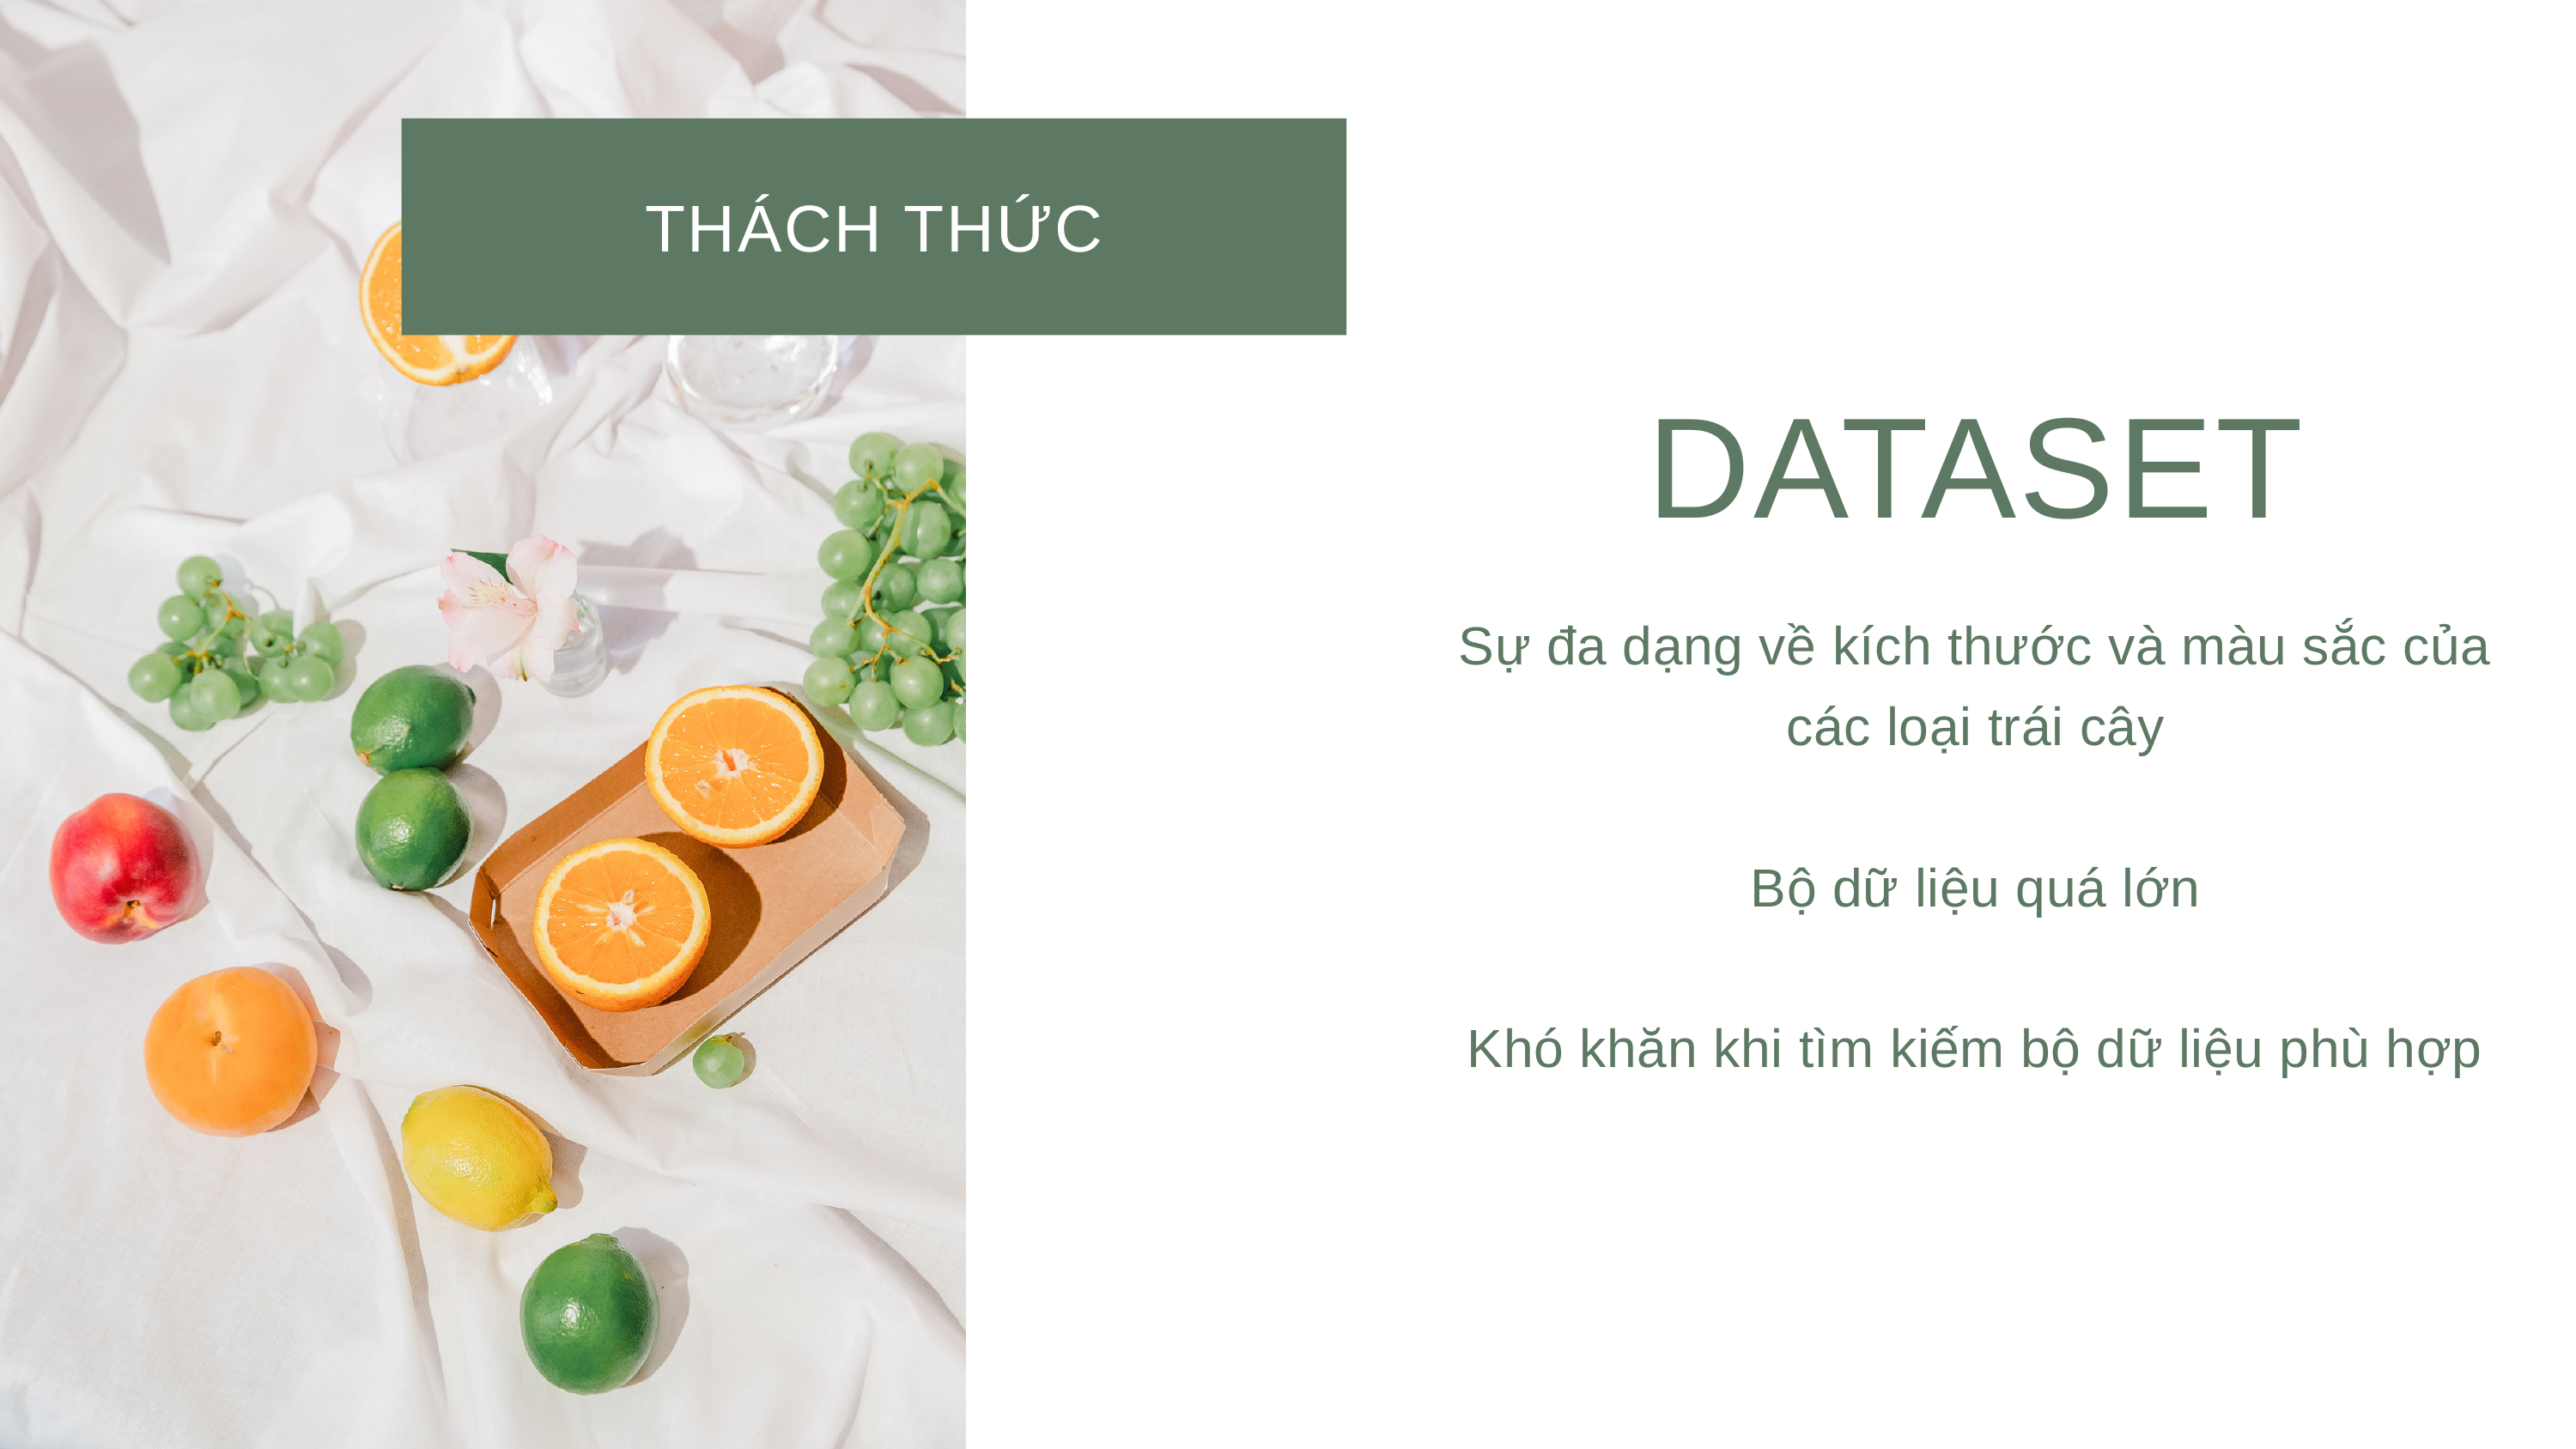

THÁCH THỨC
DATASET
Sự đa dạng về kích thước và màu sắc của các loại trái cây

Bộ dữ liệu quá lớn

Khó khăn khi tìm kiếm bộ dữ liệu phù hợp